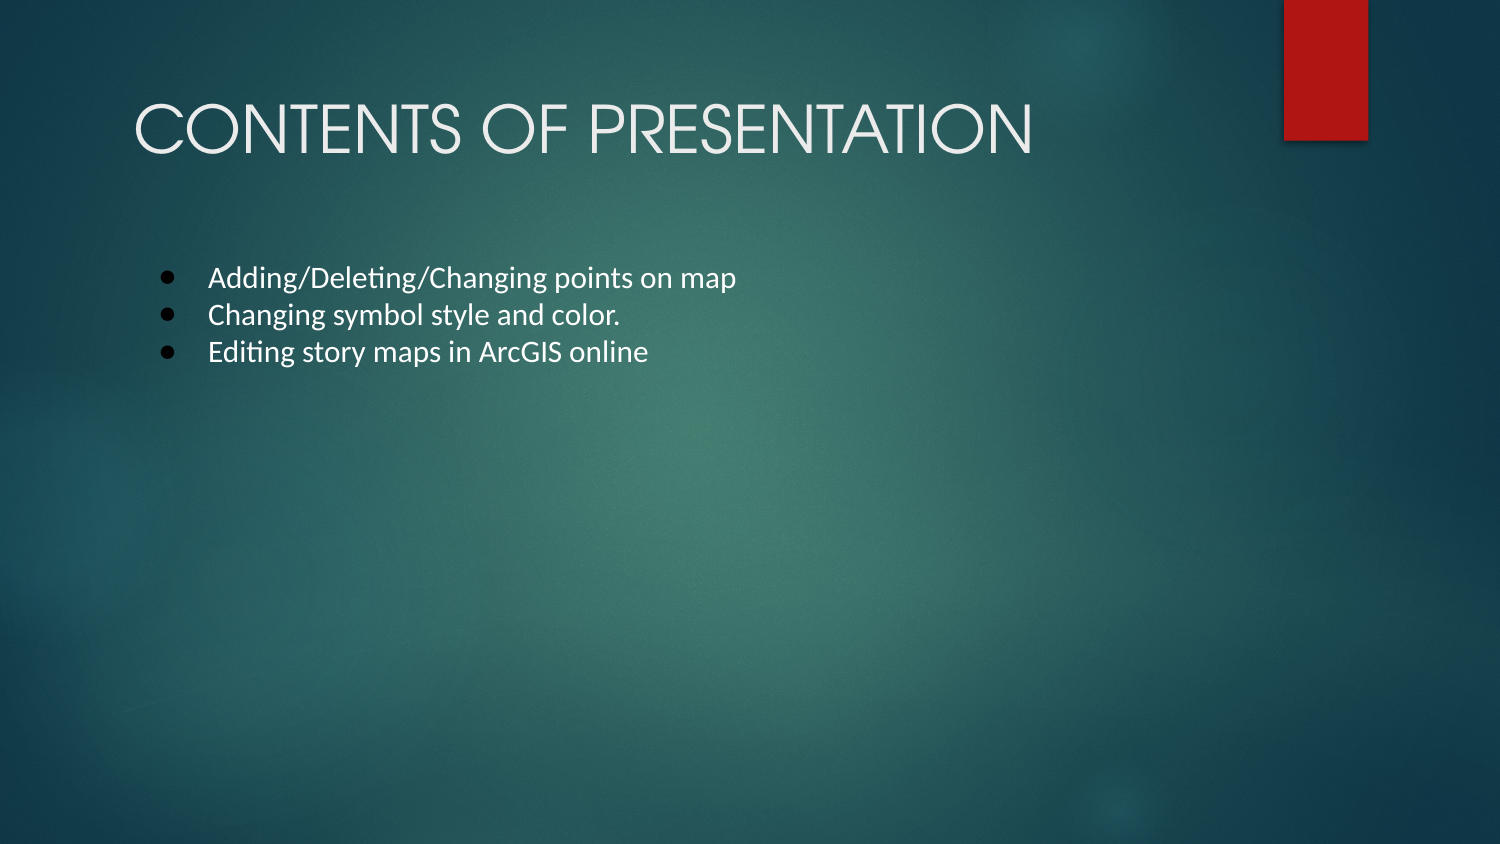

# CONTENTS OF PRESENTATION

Adding/Deleting/Changing points on map
Changing symbol style and color.
Editing story maps in ArcGIS online